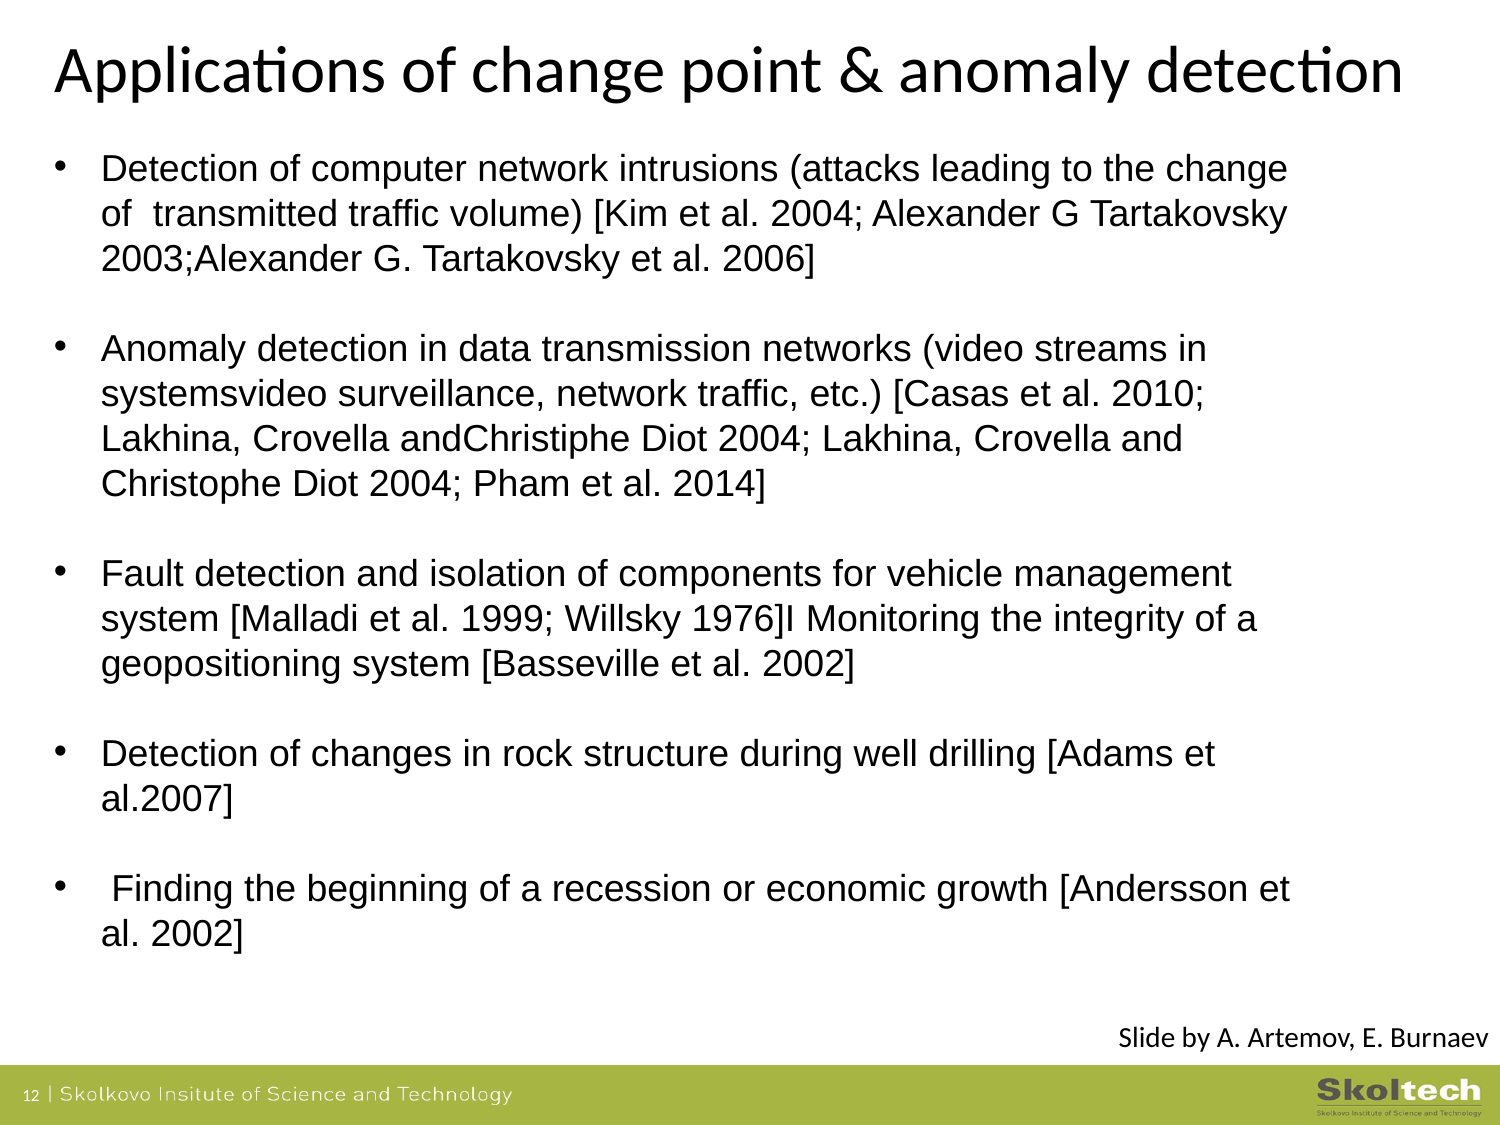

Applications of change point & anomaly detection
Detection of computer network intrusions (attacks leading to the change of  transmitted traffic volume) [Kim et al. 2004; Alexander G Tartakovsky 2003;Alexander G. Tartakovsky et al. 2006]

Anomaly detection in data transmission networks (video streams in systemsvideo surveillance, network traffic, etc.) [Casas et al. 2010; Lakhina, Crovella andChristiphe Diot 2004; Lakhina, Crovella and Christophe Diot 2004; Pham et al. 2014]

Fault detection and isolation of components for vehicle management system [Malladi et al. 1999; Willsky 1976]I Monitoring the integrity of a geopositioning system [Basseville et al. 2002]

Detection of changes in rock structure during well drilling [Adams et al.2007]

 Finding the beginning of a recession or economic growth [Andersson et al. 2002]
Slide by A. Artemov, E. Burnaev